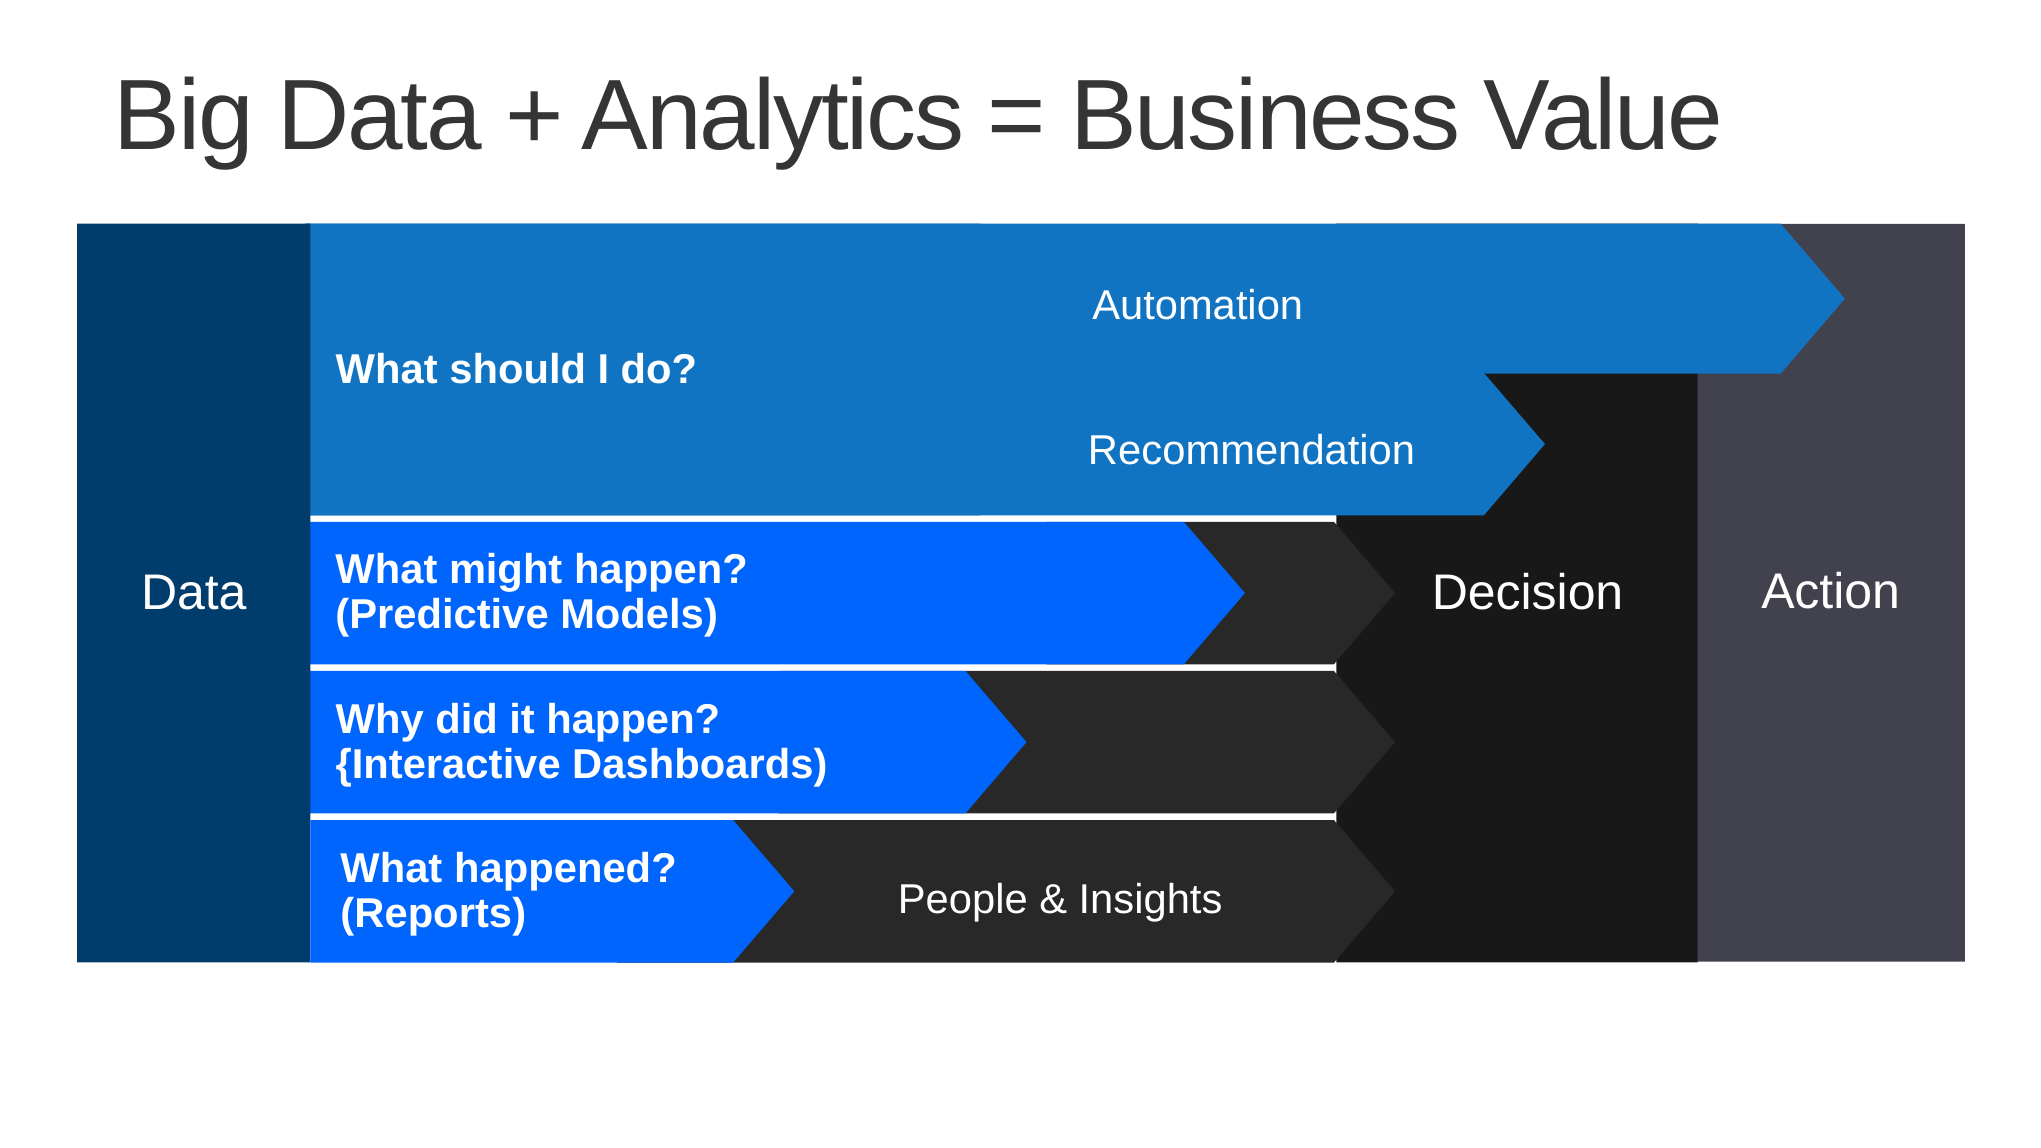

Big Data + Analytics = Business Value
Data

What should I do?
  Decision
Action
Automation

Recommendation
What might happen?
(Predictive Models)

Why did it happen?
{Interactive Dashboards)

What happened?
(Reports)

People & Insights